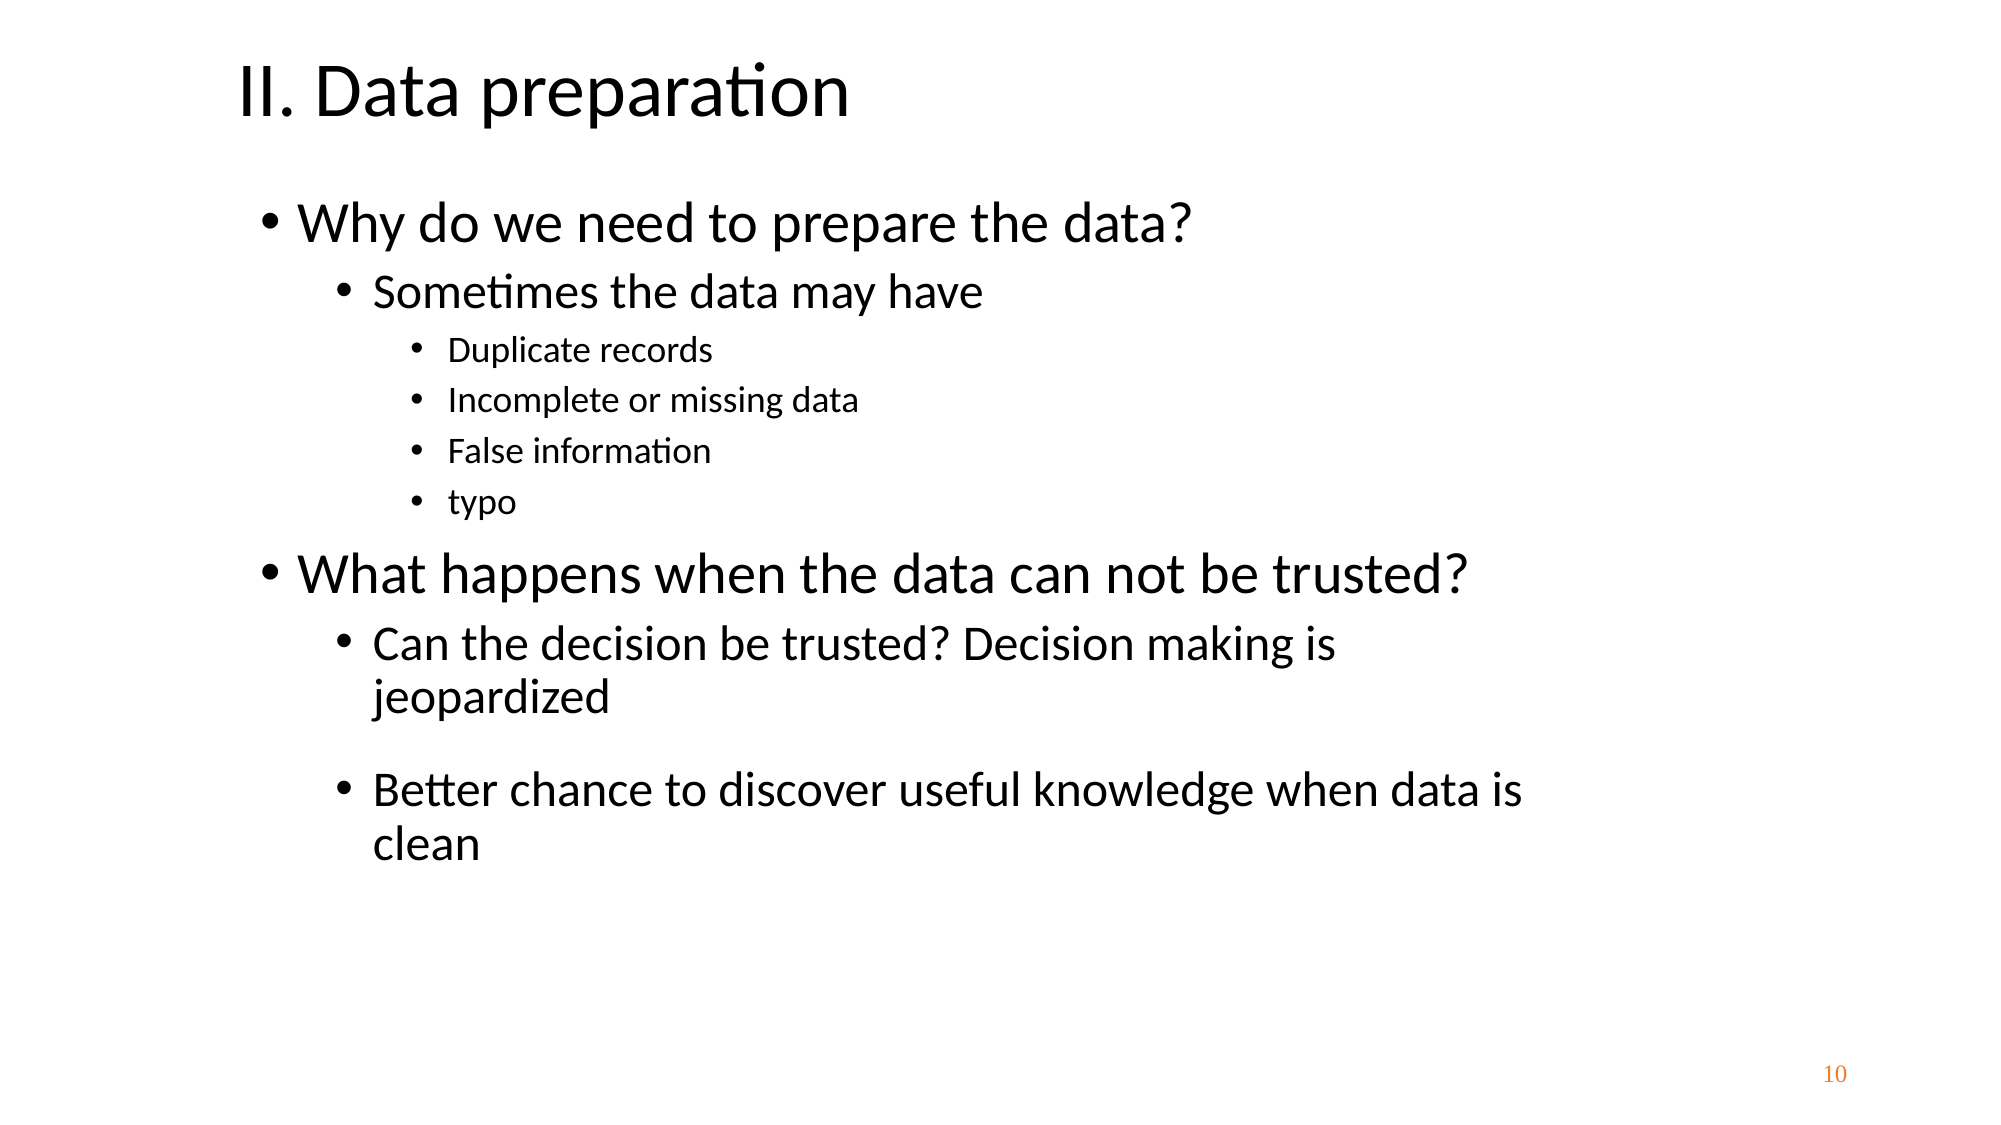

# II. Data preparation
Why do we need to prepare the data?
Sometimes the data may have
Duplicate records
Incomplete or missing data
False information
typo
What happens when the data can not be trusted?
Can the decision be trusted? Decision making is jeopardized

Better chance to discover useful knowledge when data is clean

10